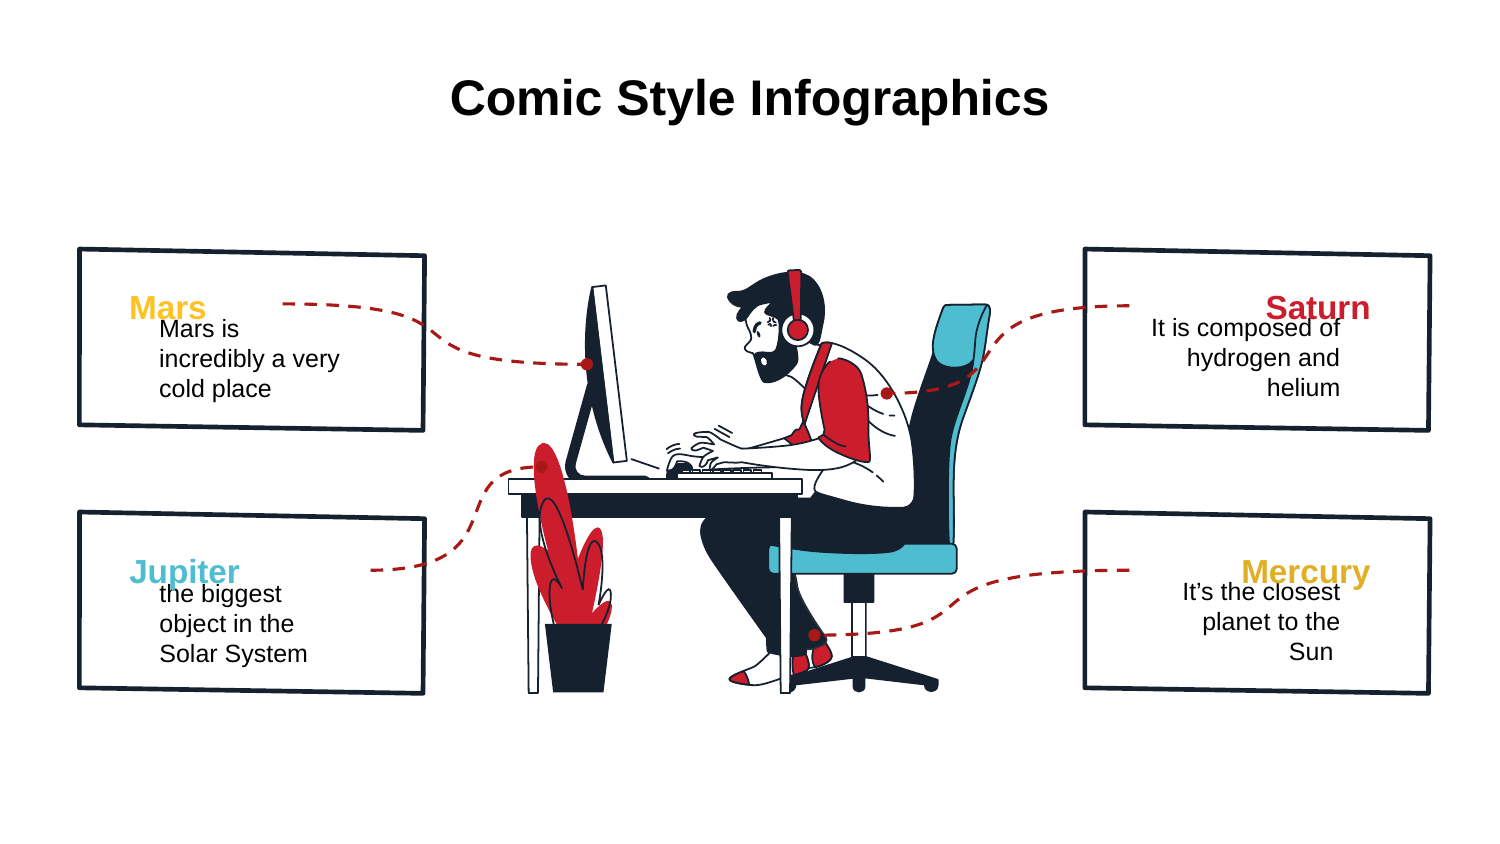

# Comic Style Infographics

Mars
Saturn
 It is composed of hydrogen and helium
Mars is incredibly a very cold place

Jupiter
Mercury
It’s the closest planet to the Sun
the biggest object in the Solar System